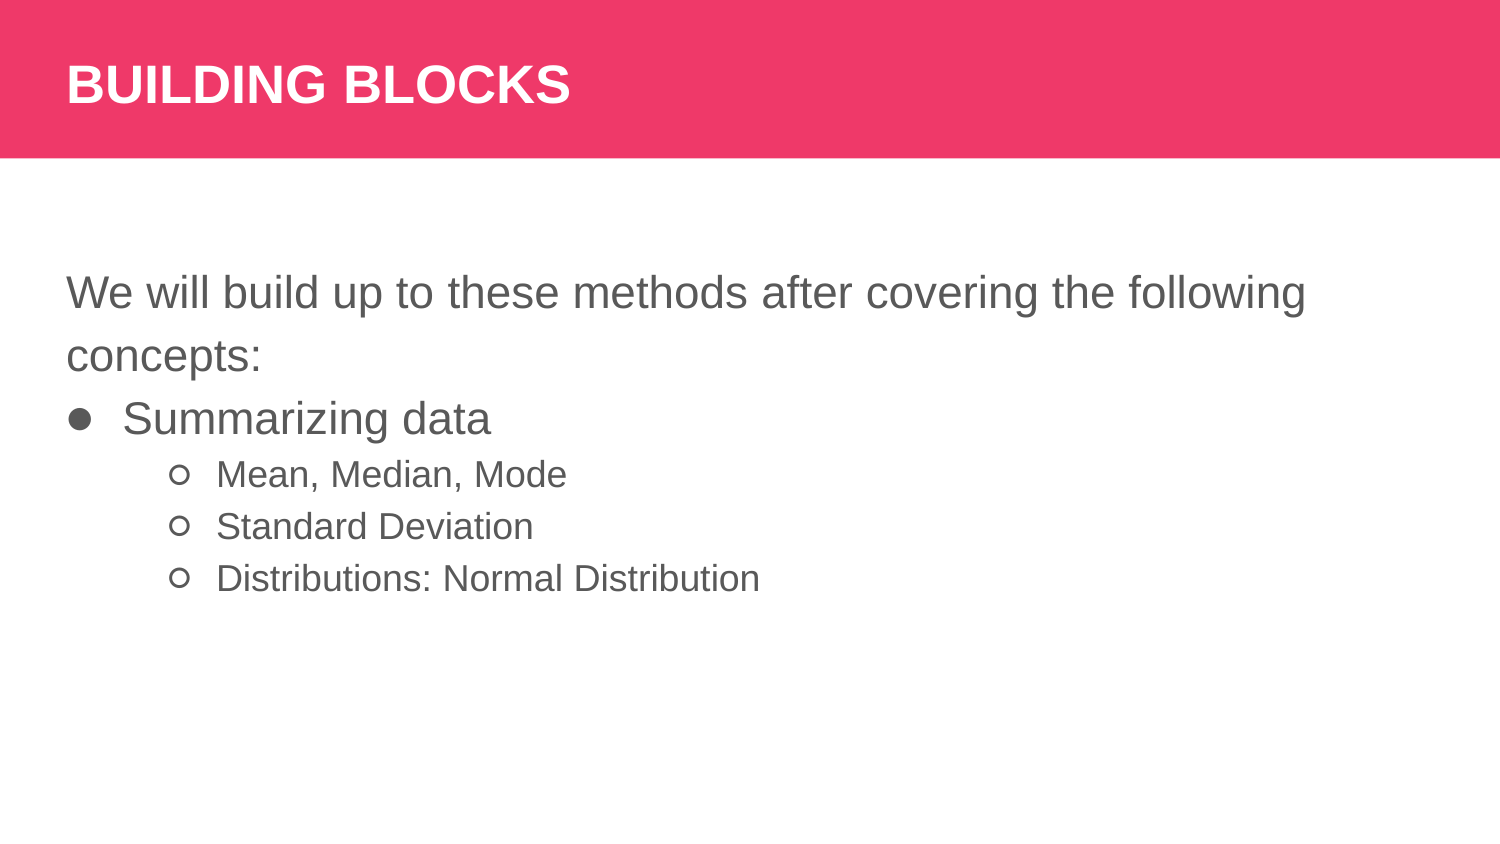

BUILDING BLOCKS
We will build up to these methods after covering the following concepts:
Summarizing data
Mean, Median, Mode
Standard Deviation
Distributions: Normal Distribution